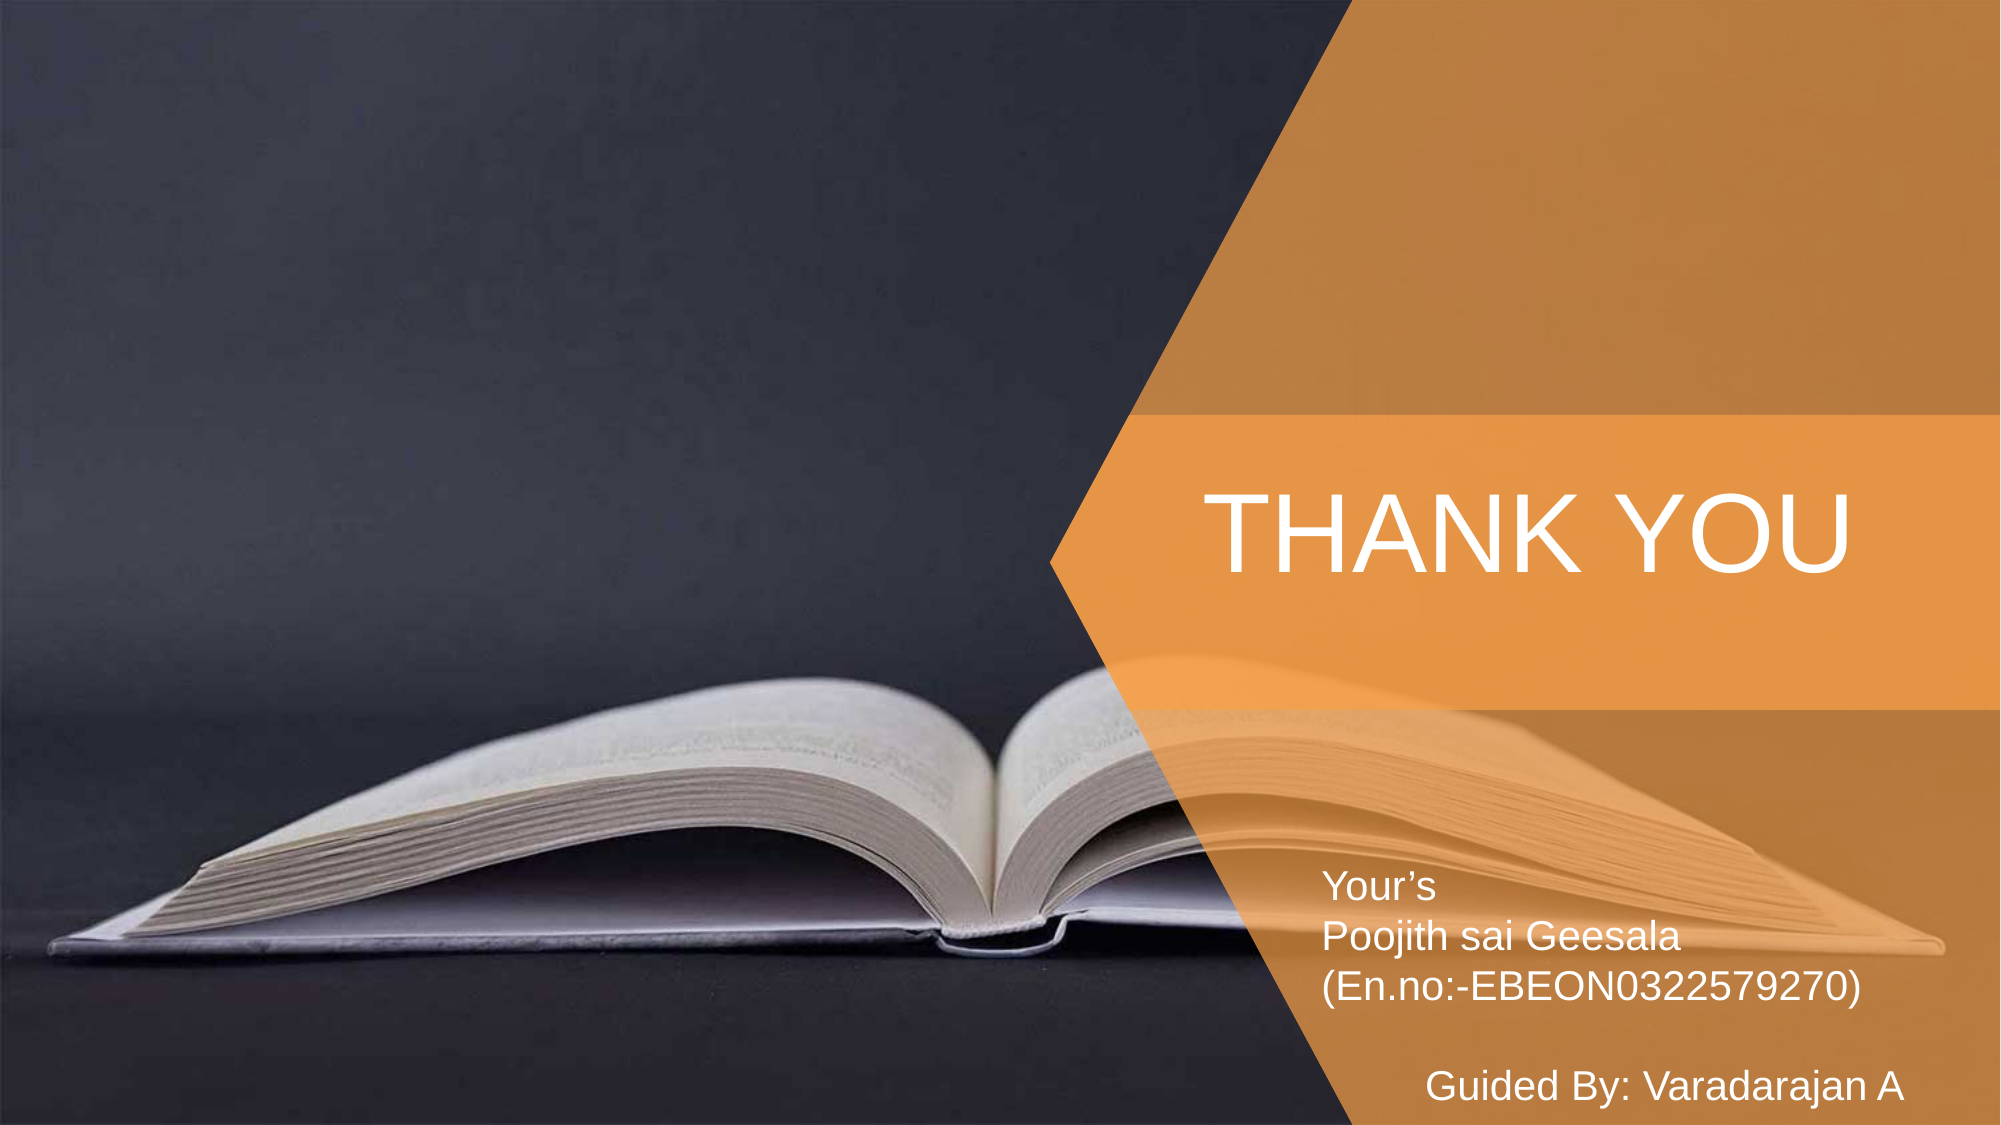

THANK YOU
Your’s
Poojith sai Geesala
(En.no:-EBEON0322579270)

         Guided By: Varadarajan A